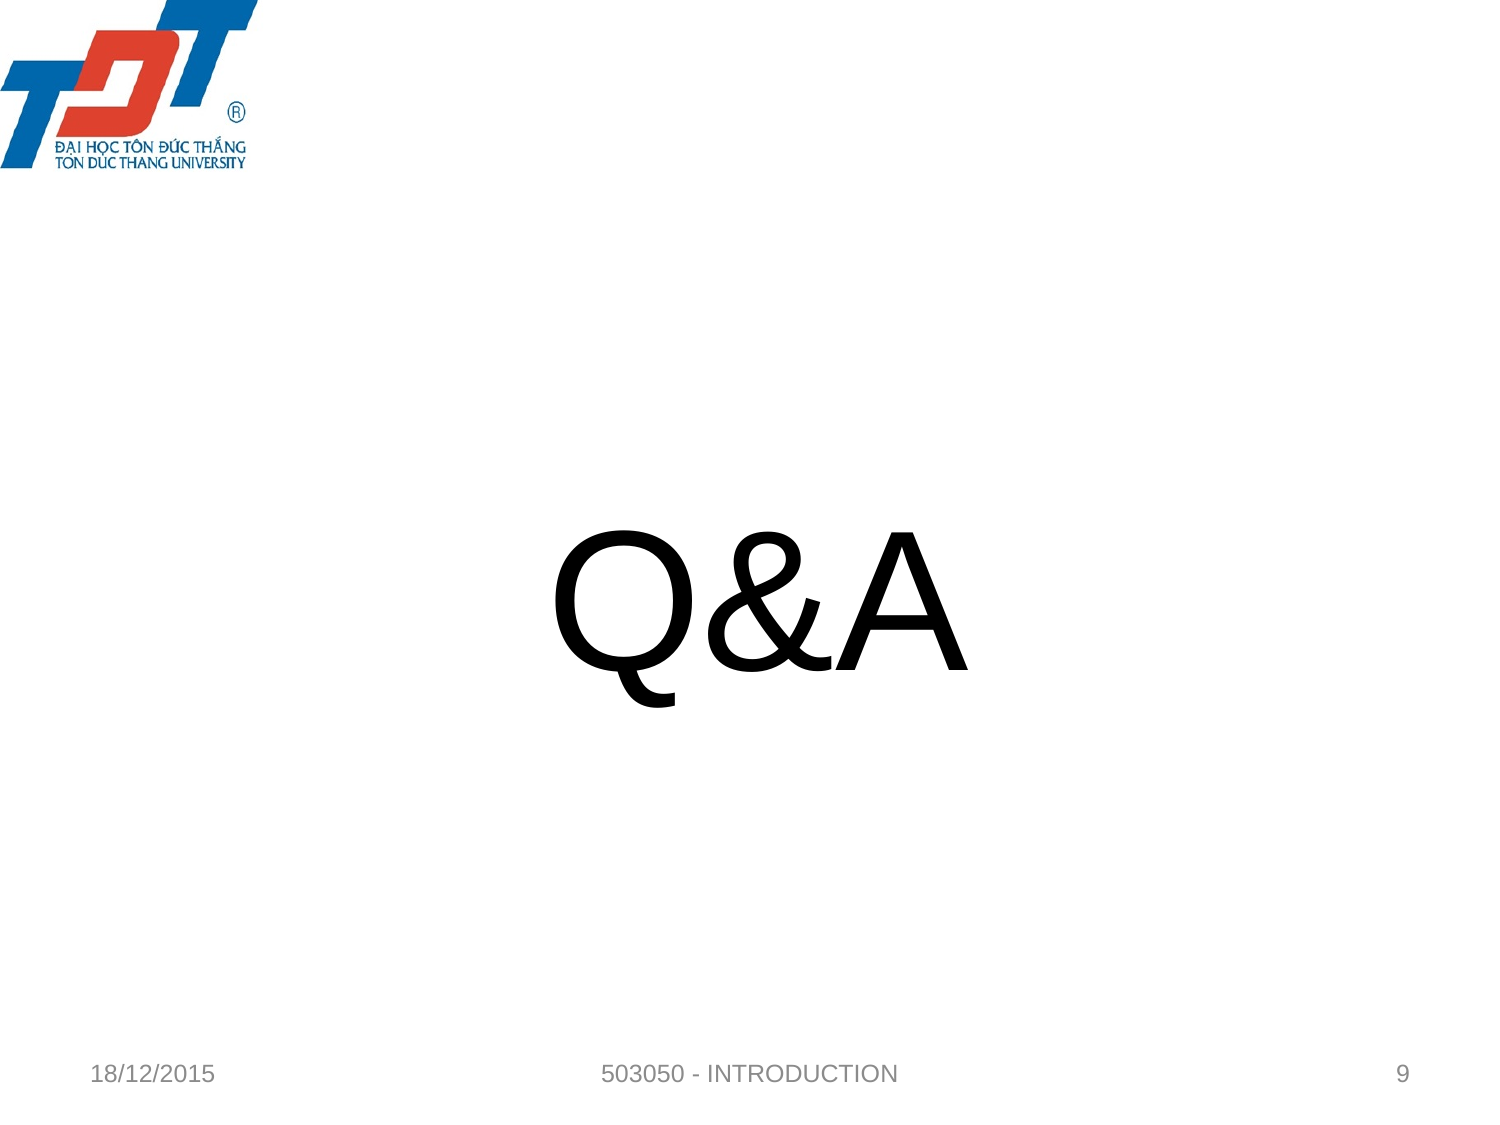

# Q&A
18/12/2015
503050 - INTRODUCTION
 9